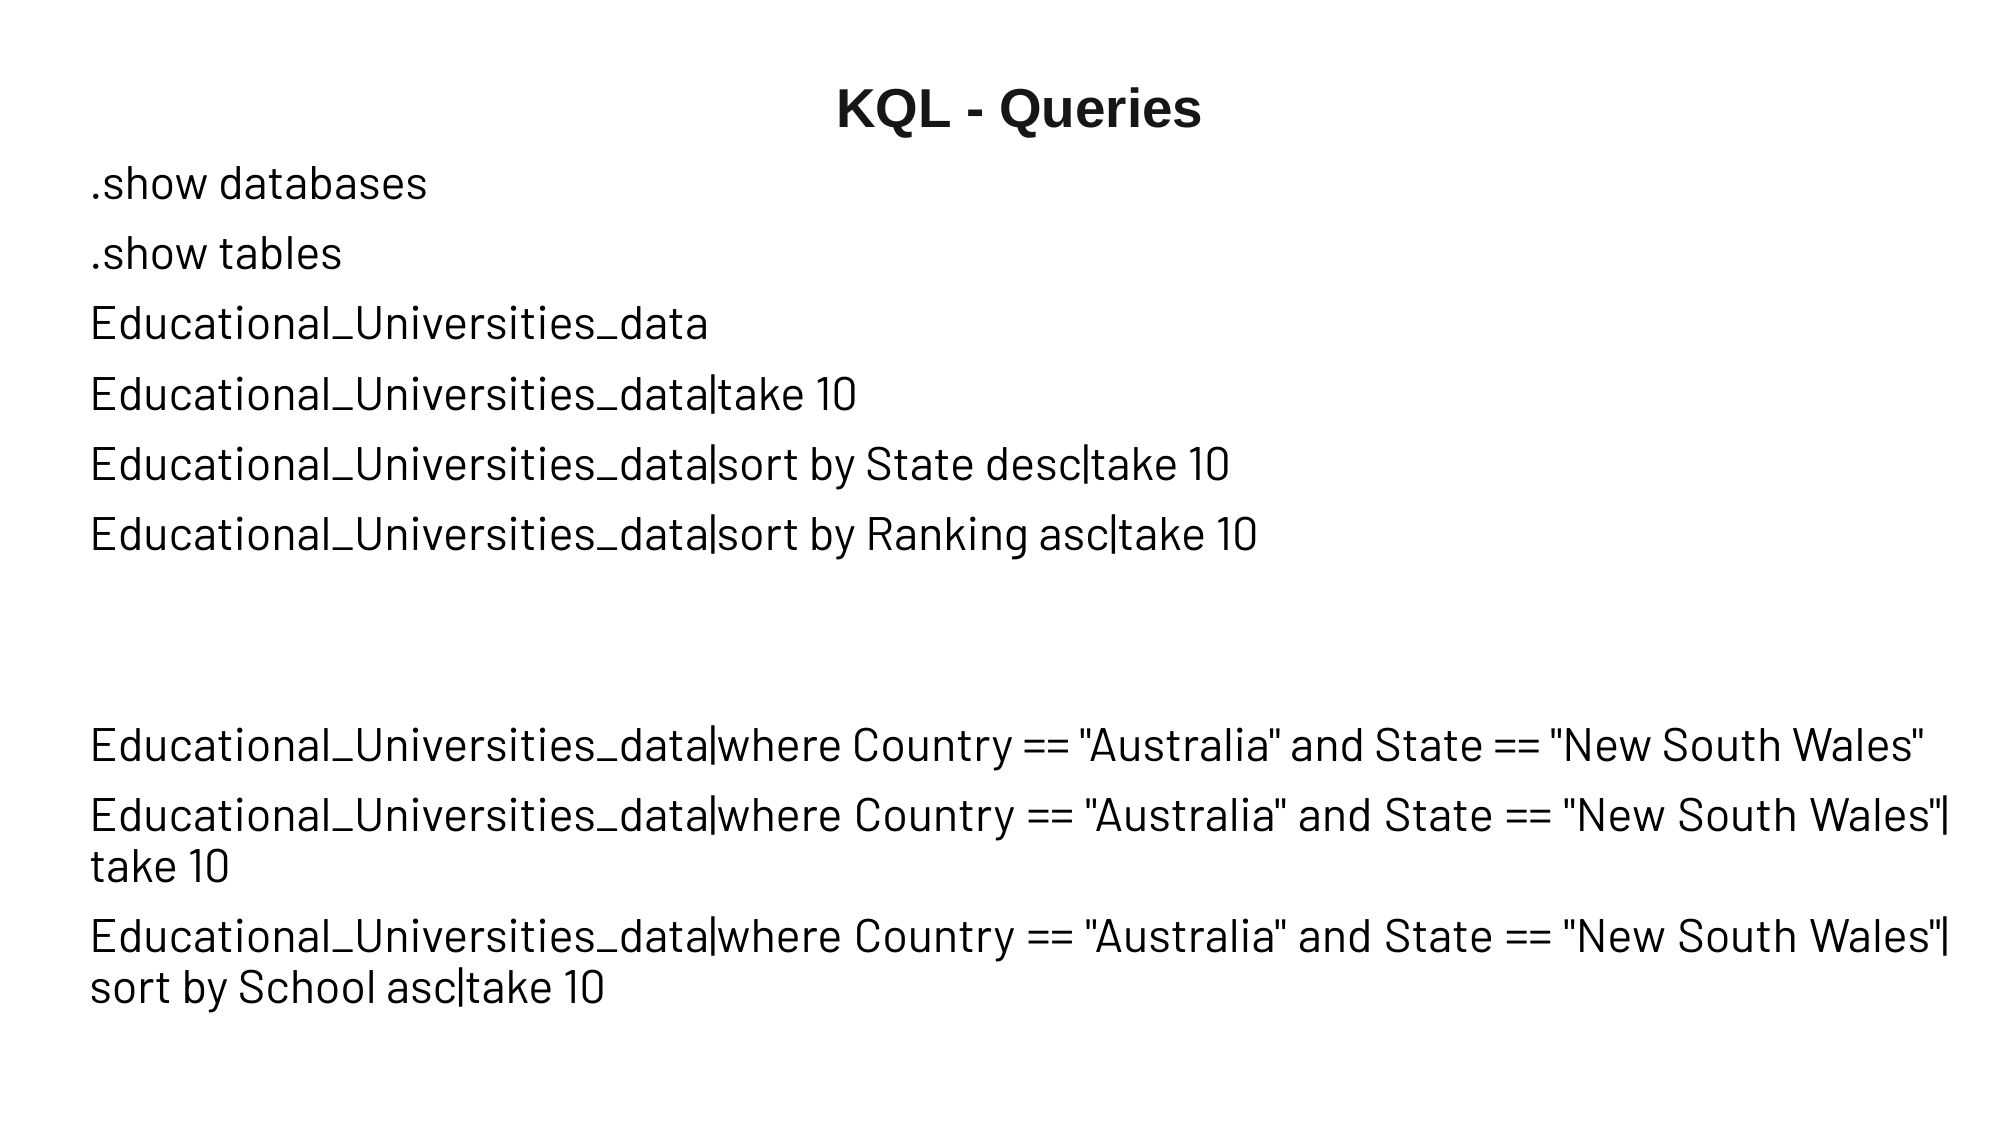

#
KQL - Queries
.show databases
.show tables
Educational_Universities_data
Educational_Universities_data|take 10
Educational_Universities_data|sort by State desc|take 10
Educational_Universities_data|sort by Ranking asc|take 10

Educational_Universities_data|where Country == "Australia" and State == "New South Wales"
Educational_Universities_data|where Country == "Australia" and State == "New South Wales"|take 10
Educational_Universities_data|where Country == "Australia" and State == "New South Wales"|sort by School asc|take 10